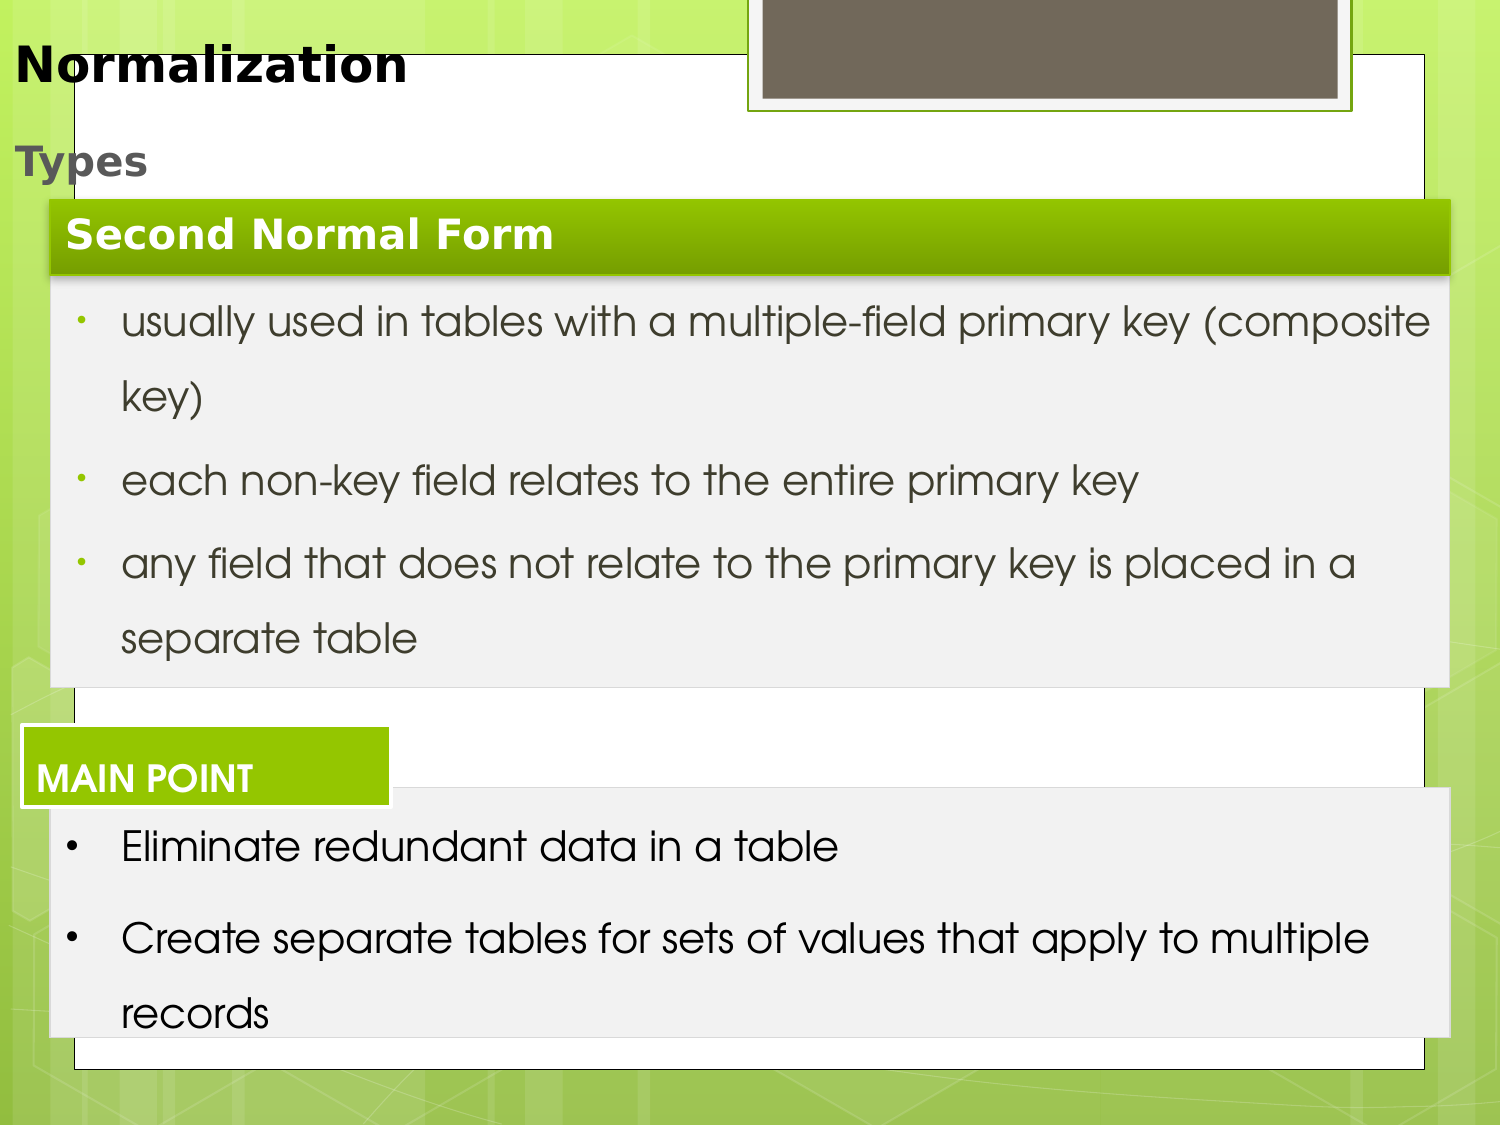

Normalization
Types
Second Normal Form
usually used in tables with a multiple-field primary key (composite key)
each non-key field relates to the entire primary key
any field that does not relate to the primary key is placed in a separate table
MAIN POINT
Eliminate redundant data in a table
Create separate tables for sets of values that apply to multiple records